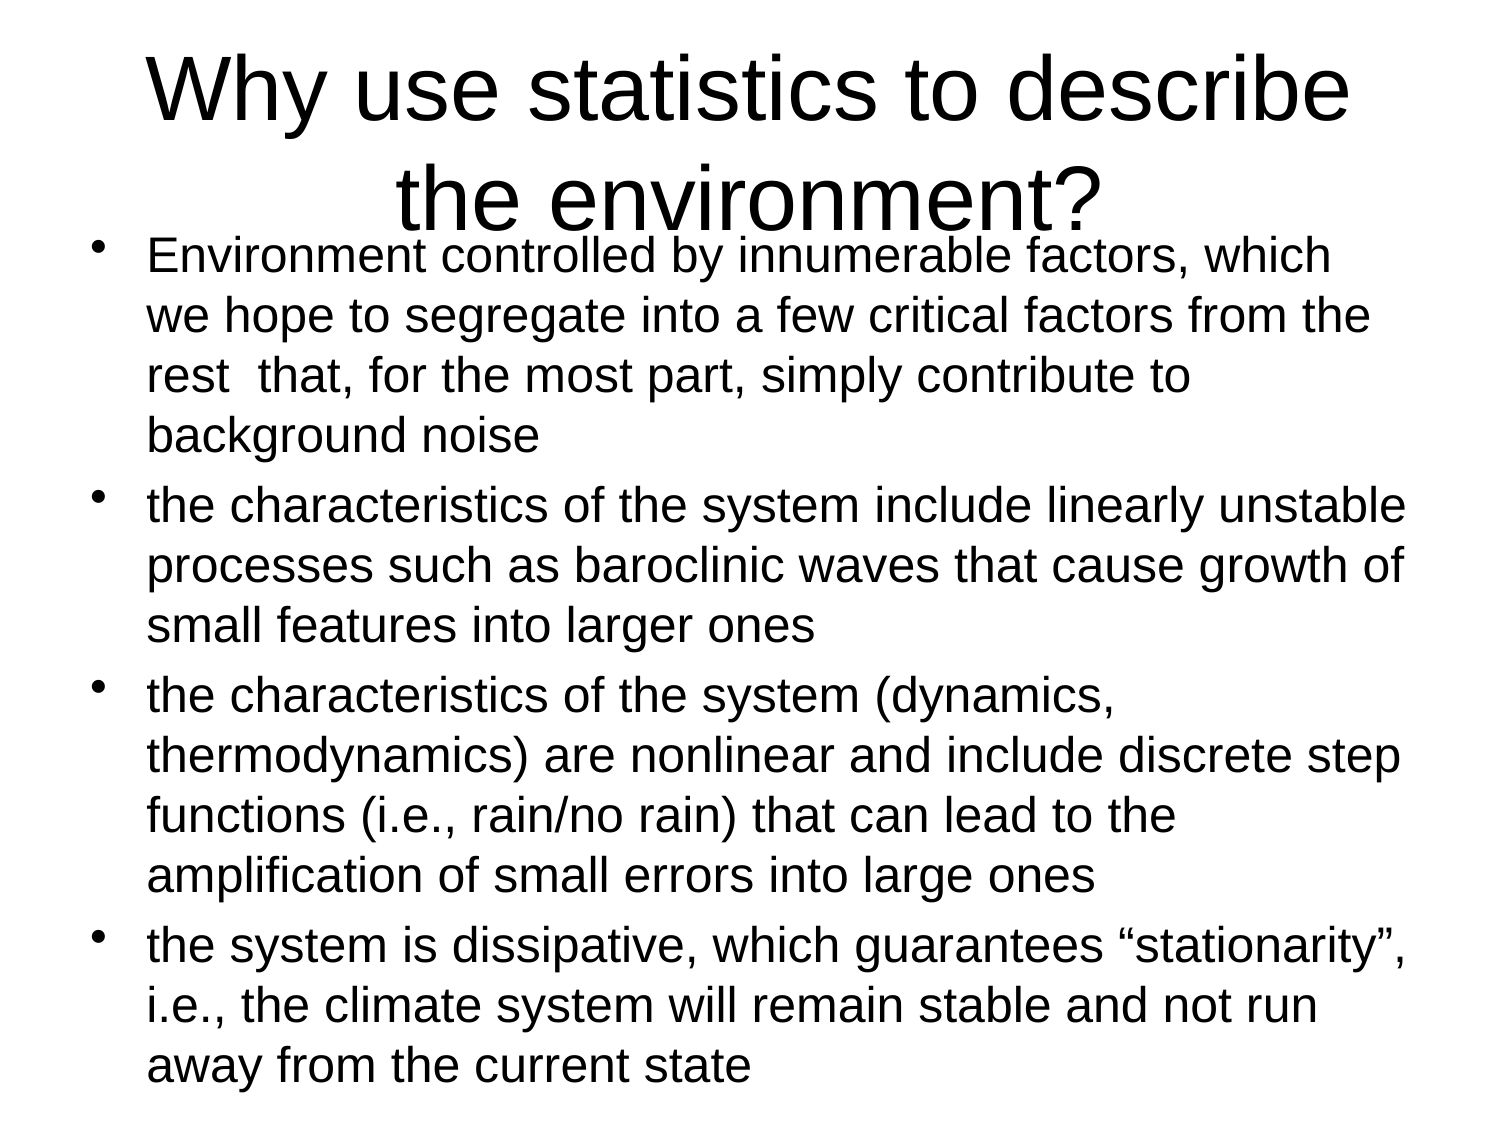

# Why use statistics to describe the environment?

Environment controlled by innumerable factors, which we hope to segregate into a few critical factors from the rest  that, for the most part, simply contribute to background noise
the characteristics of the system include linearly unstable processes such as baroclinic waves that cause growth of small features into larger ones
the characteristics of the system (dynamics, thermodynamics) are nonlinear and include discrete step functions (i.e., rain/no rain) that can lead to the amplification of small errors into large ones
the system is dissipative, which guarantees “stationarity”, i.e., the climate system will remain stable and not run away from the current state